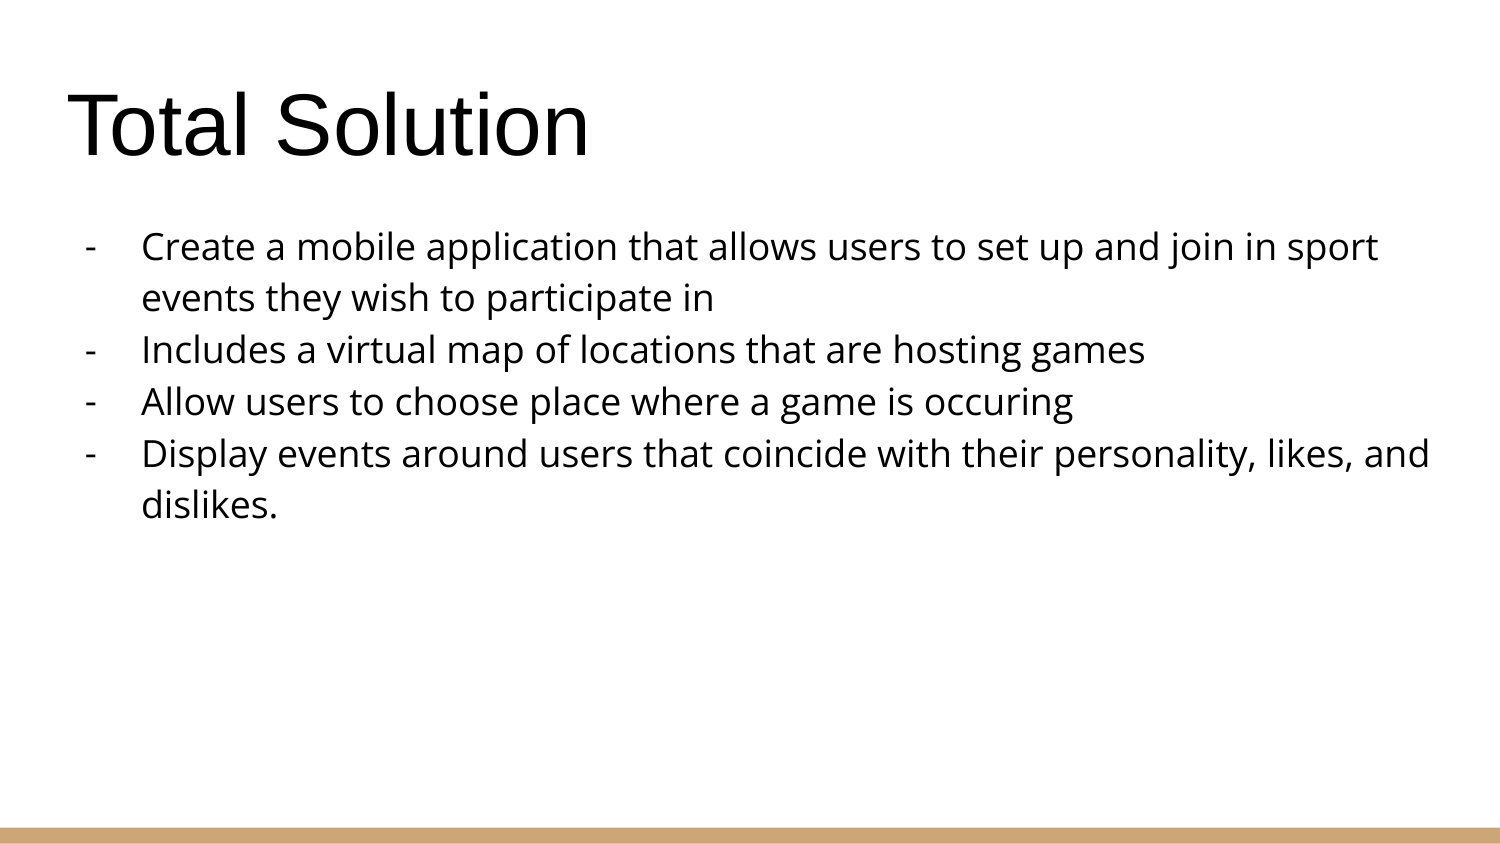

# Total Solution
Create a mobile application that allows users to set up and join in sport events they wish to participate in
Includes a virtual map of locations that are hosting games
Allow users to choose place where a game is occuring
Display events around users that coincide with their personality, likes, and dislikes.